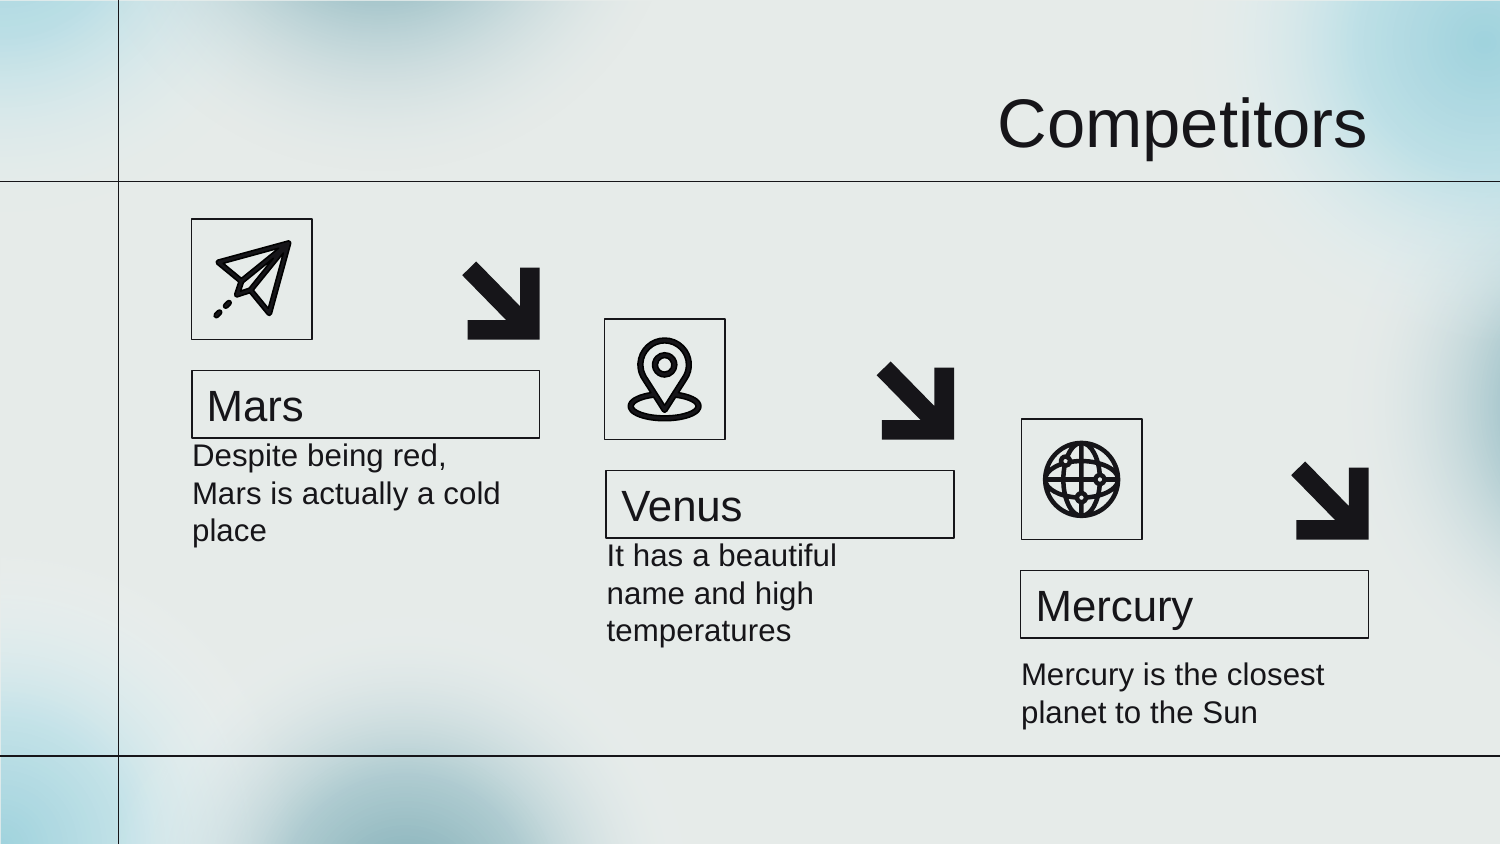

Competitors

# Mars

Despite being red, Mars is actually a cold place

Venus
It has a beautiful name and high temperatures
Mercury
Mercury is the closest planet to the Sun